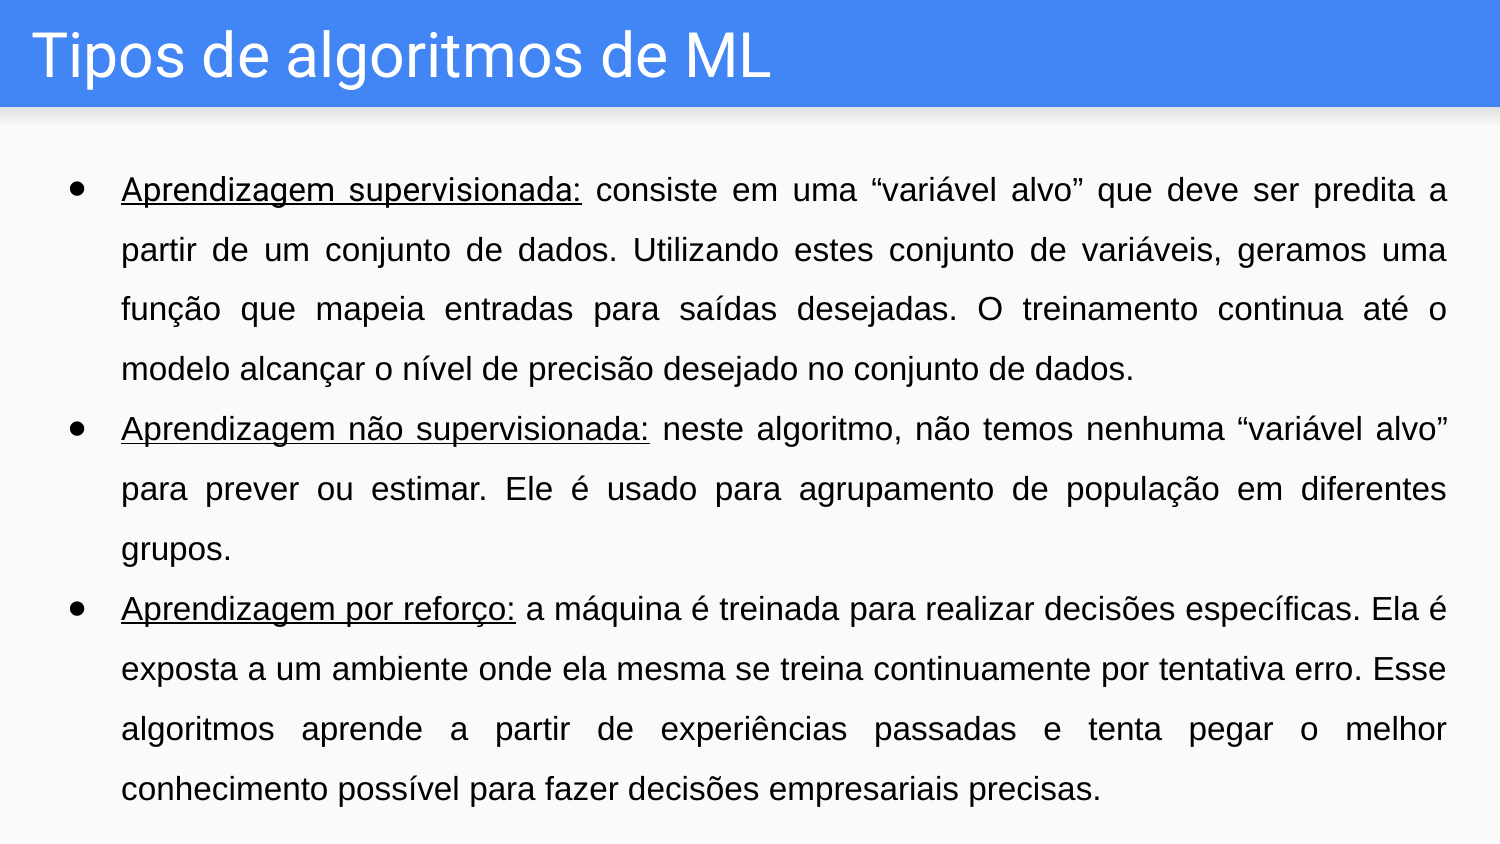

# Tipos de algoritmos de ML
Aprendizagem supervisionada: consiste em uma “variável alvo” que deve ser predita a partir de um conjunto de dados. Utilizando estes conjunto de variáveis, geramos uma função que mapeia entradas para saídas desejadas. O treinamento continua até o modelo alcançar o nível de precisão desejado no conjunto de dados.
Aprendizagem não supervisionada: neste algoritmo, não temos nenhuma “variável alvo” para prever ou estimar. Ele é usado para agrupamento de população em diferentes grupos.
Aprendizagem por reforço: a máquina é treinada para realizar decisões específicas. Ela é exposta a um ambiente onde ela mesma se treina continuamente por tentativa erro. Esse algoritmos aprende a partir de experiências passadas e tenta pegar o melhor conhecimento possível para fazer decisões empresariais precisas.